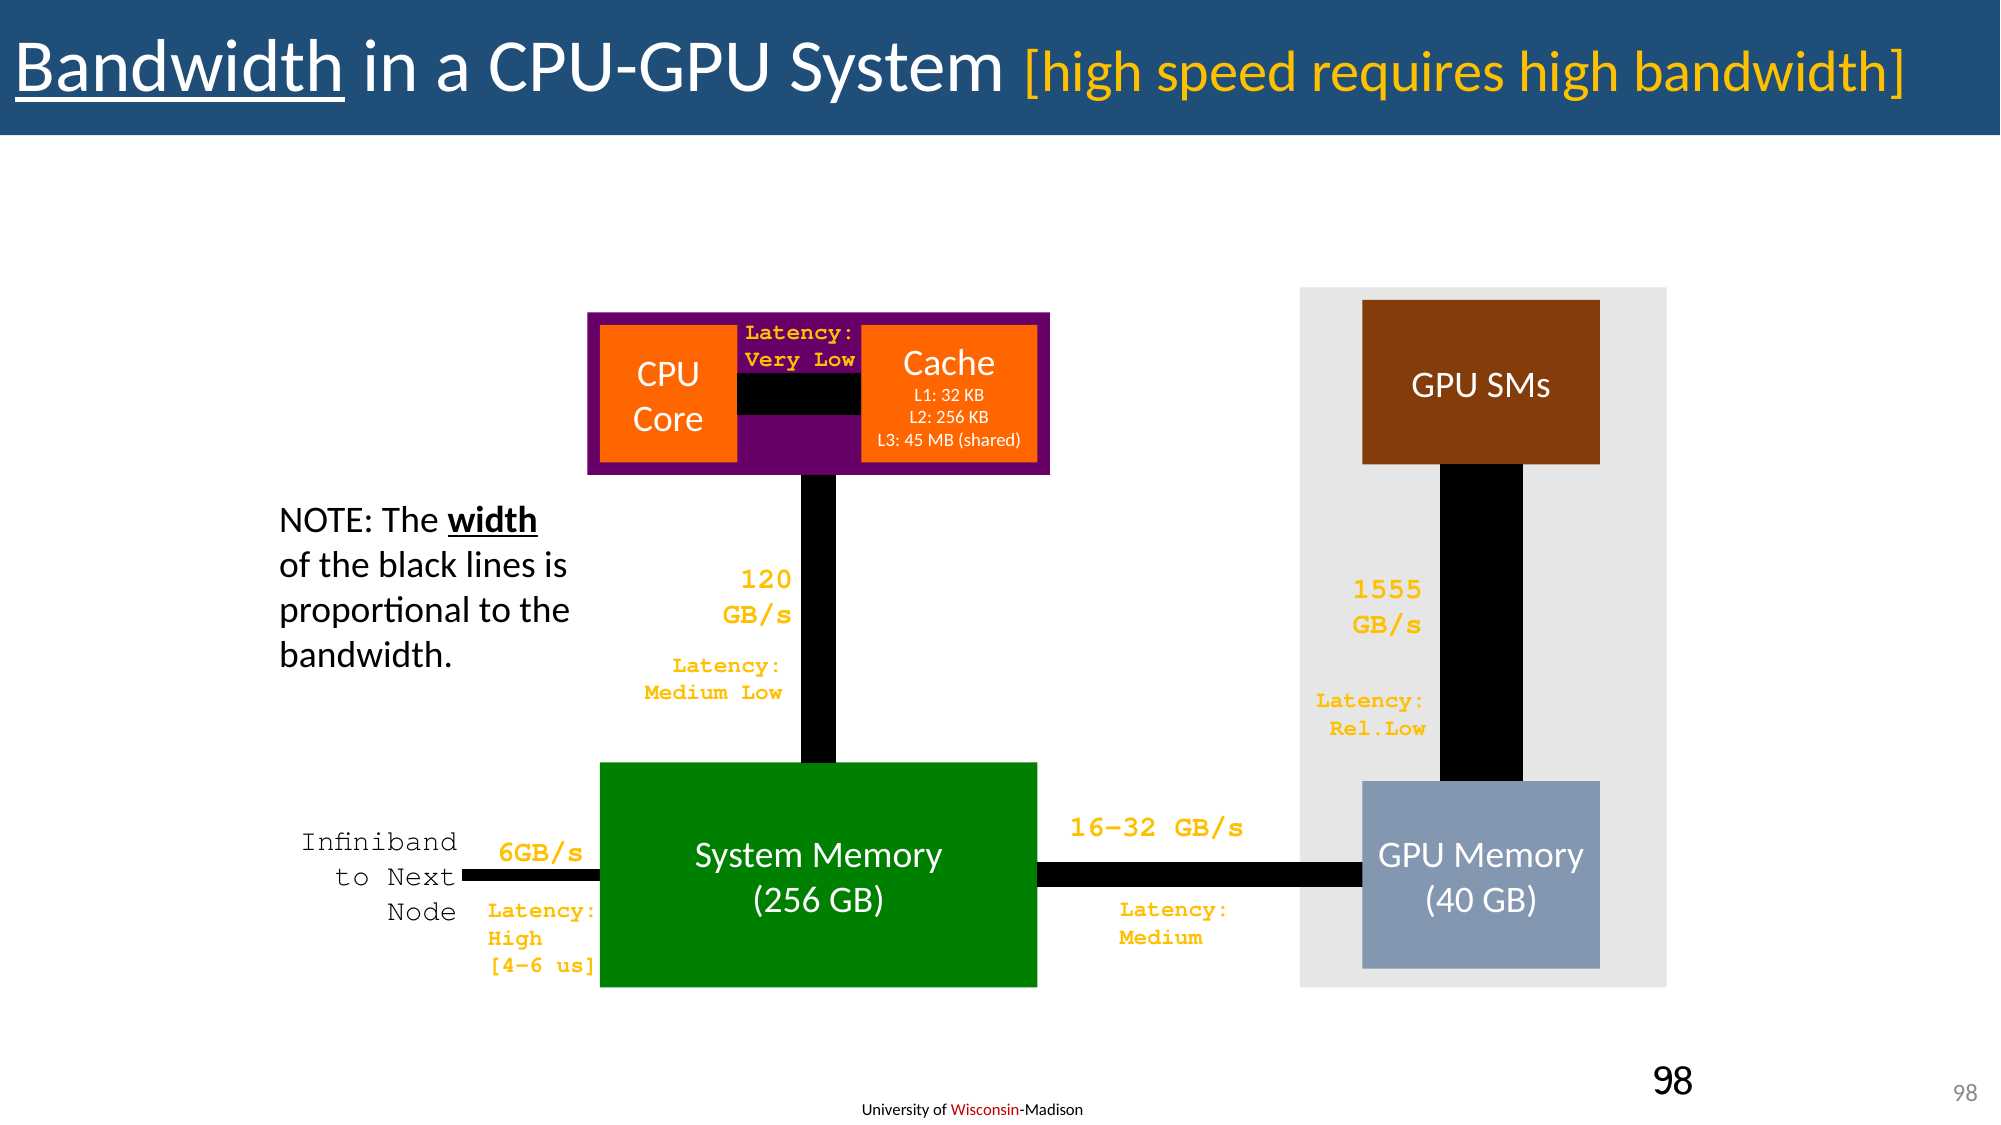

# Bandwidth in a CPU-GPU System [high speed requires high bandwidth]

GPU SMs
Latency:
Very Low

CPU Core
Cache
L1: 32 KB
L2: 256 KB
L3: 45 MB (shared)
NOTE: The width
of the black lines is
proportional to the
bandwidth.
120
GB/s
1555
GB/s
Latency:
Medium Low
Latency:
Rel.Low
System Memory
(256 GB)
GPU Memory
(40 GB)
16-32 GB/s
Infiniband to Next Node
6GB/s
Latency:
Medium
Latency:
High
[4-6 us]
98
98